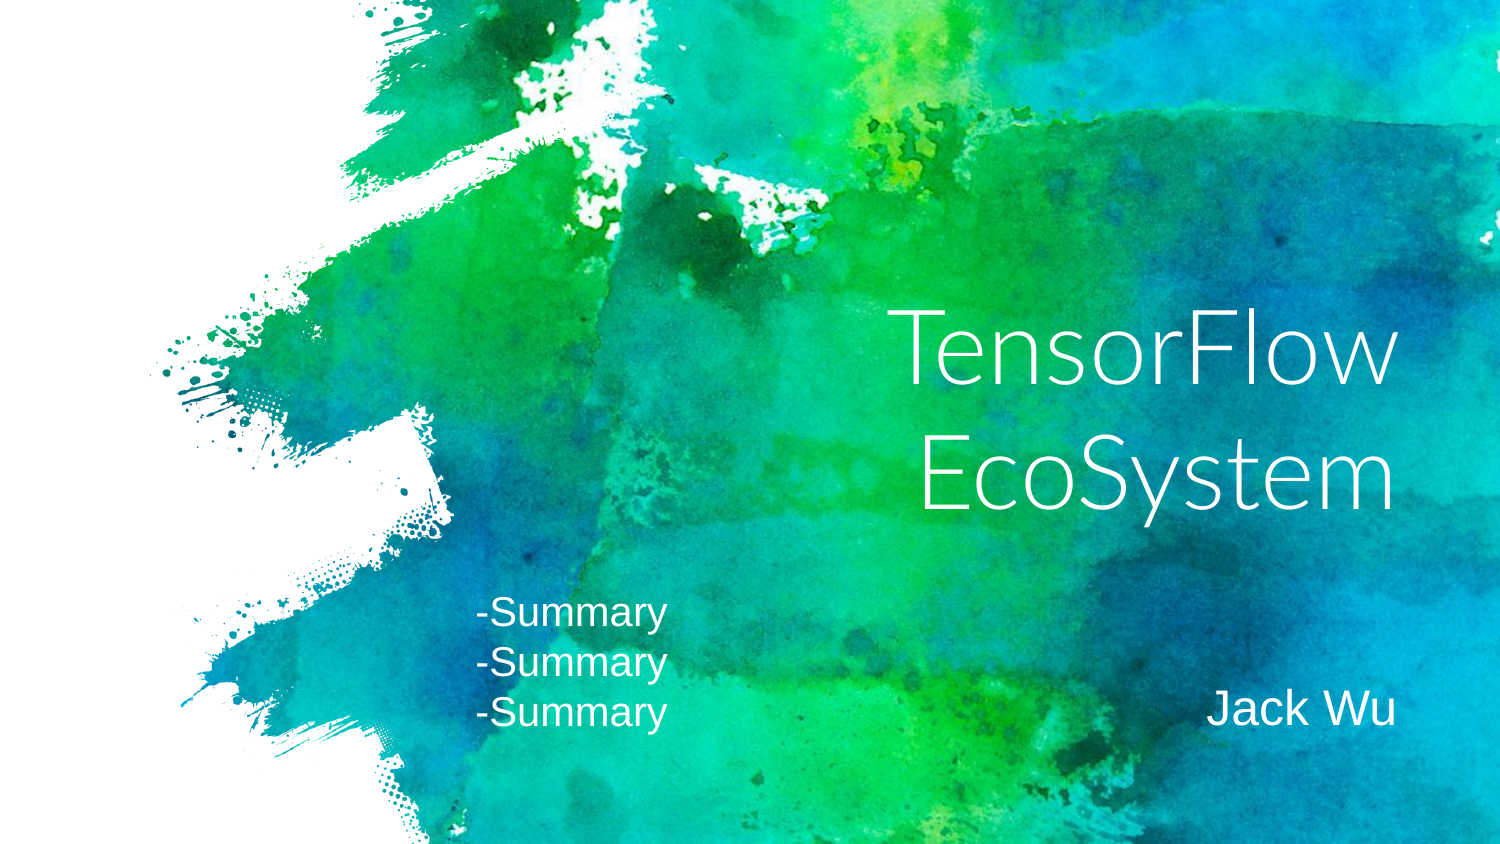

# TensorFlow EcoSystem
-Summary
-Summary
-Summary
Jack Wu